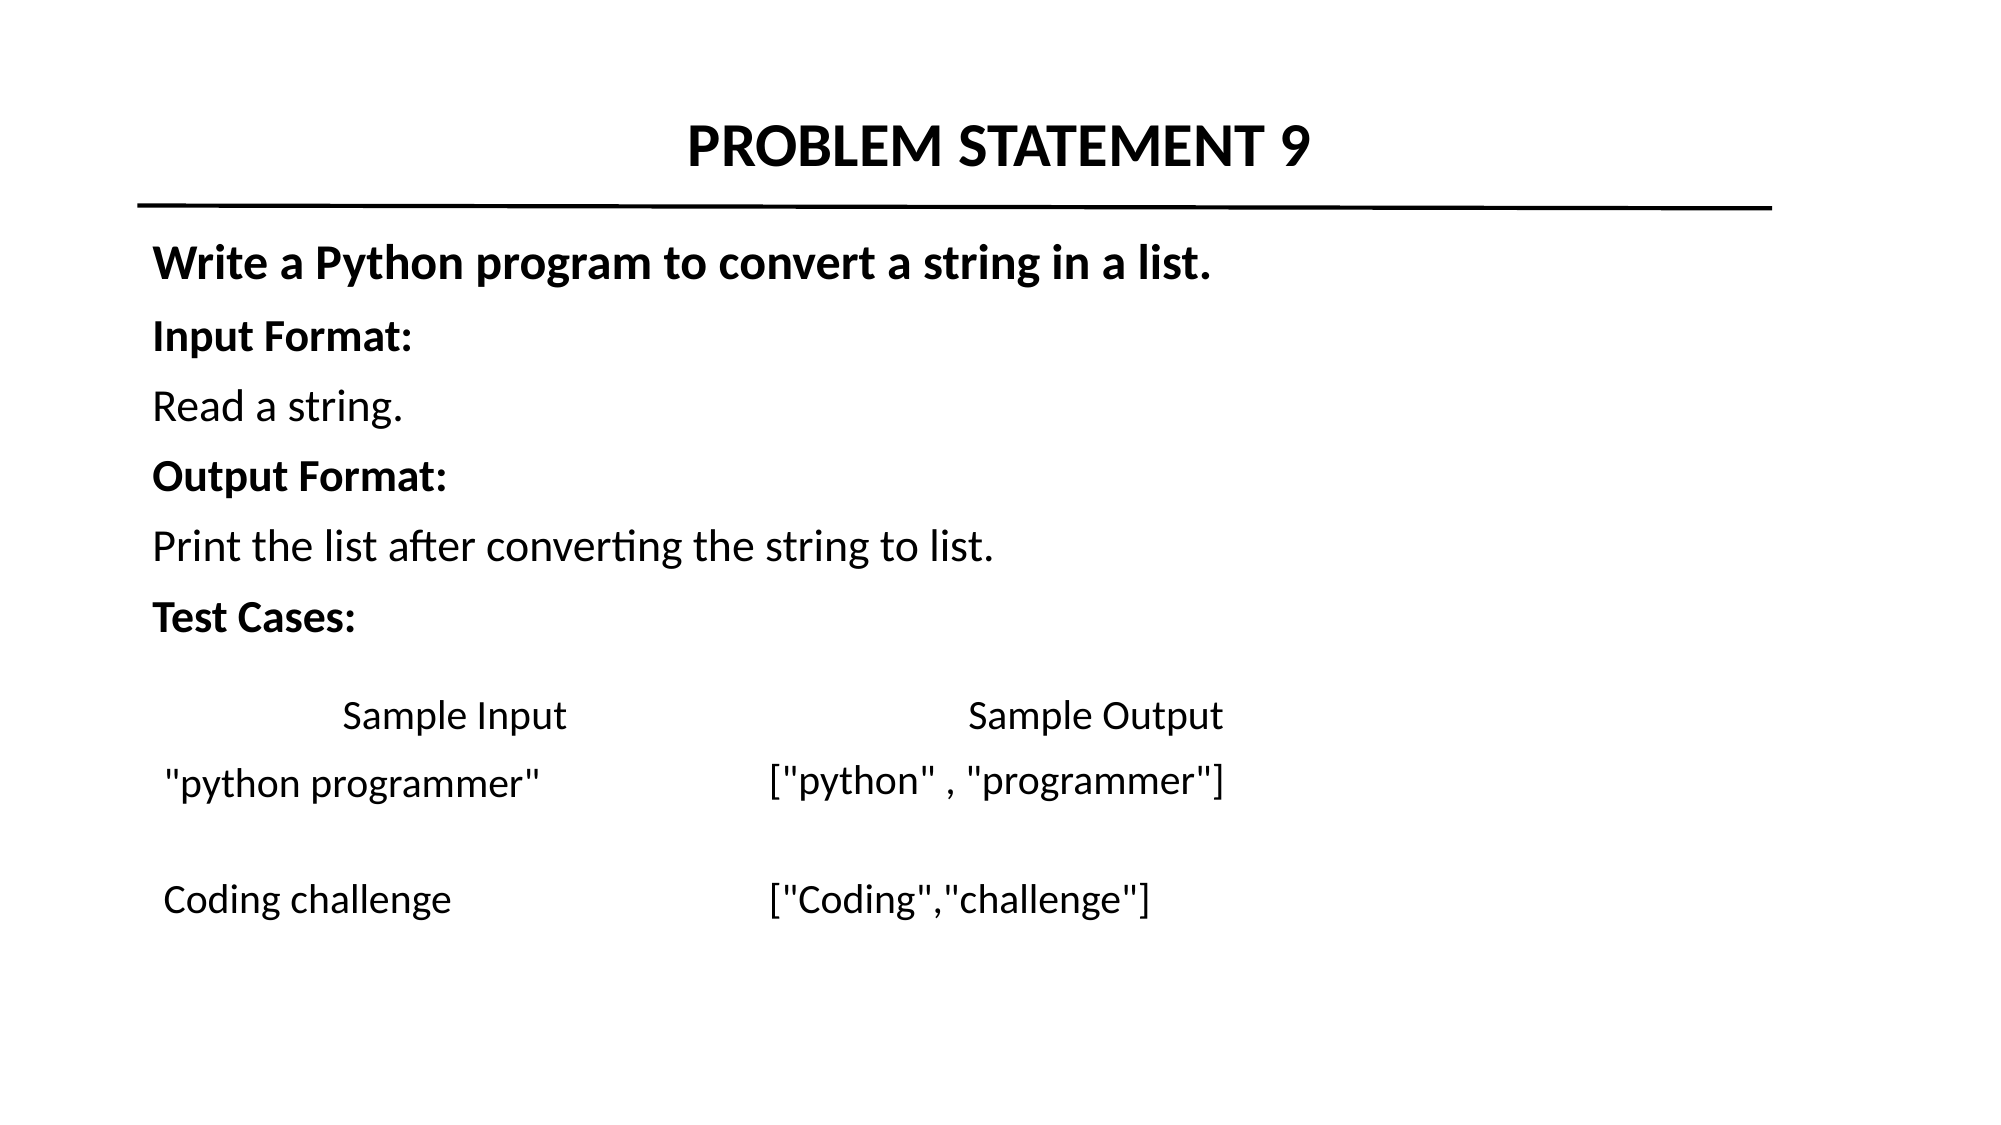

# PROBLEM STATEMENT 9
Write a Python program to convert a string in a list.
Input Format:
Read a string.
Output Format:
Print the list after converting the string to list.
Test Cases:

| Sample Input | Sample Output |
| --- | --- |
| "python programmer" | ["python" , "programmer"] |
| Coding challenge | ["Coding","challenge"] |